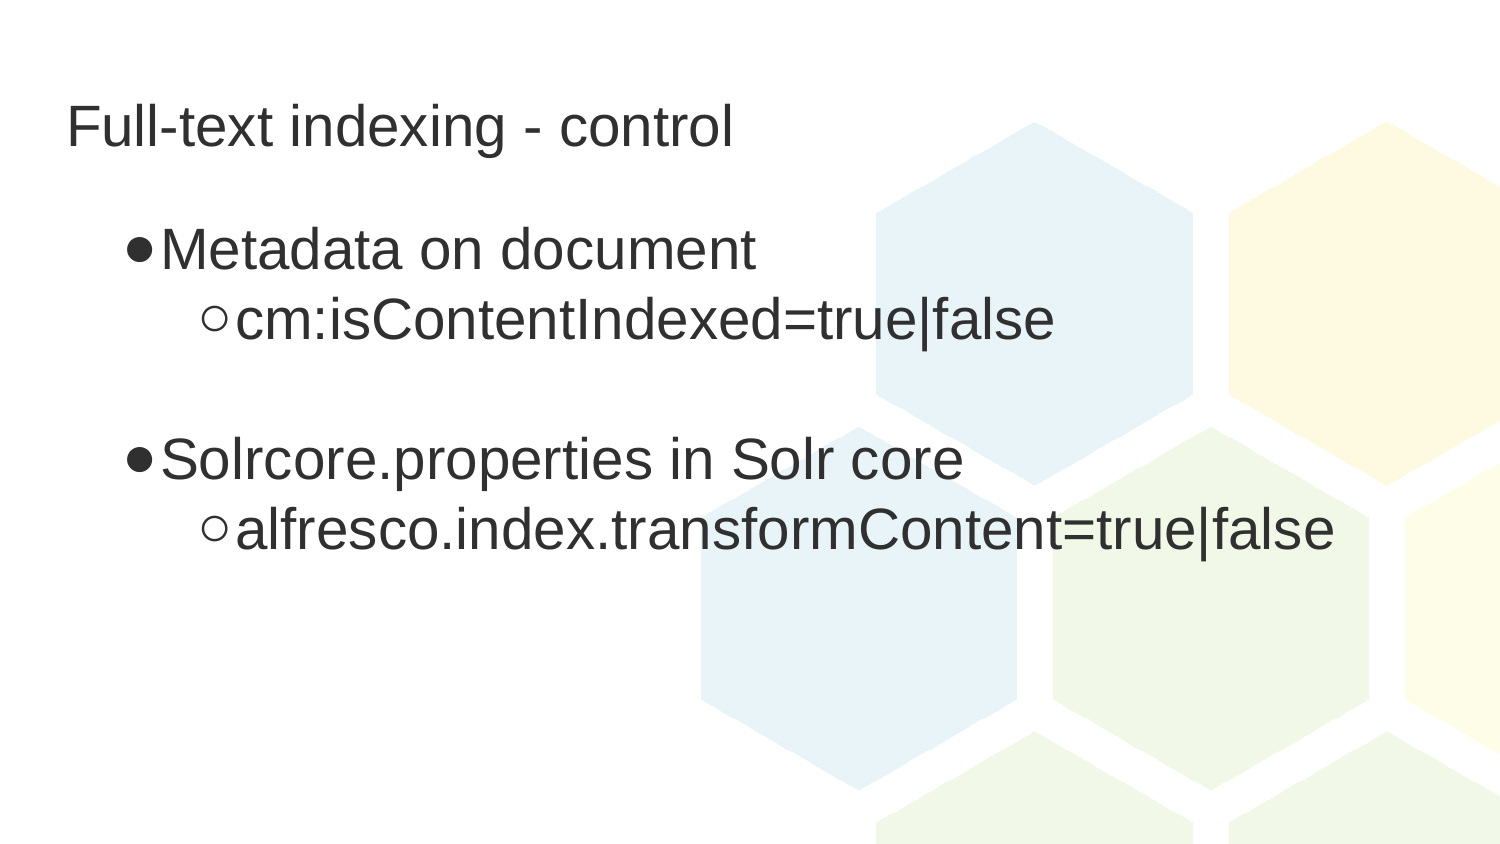

# Full-text indexing - control
Metadata on document
cm:isContentIndexed=true|false

Solrcore.properties in Solr core
alfresco.index.transformContent=true|false